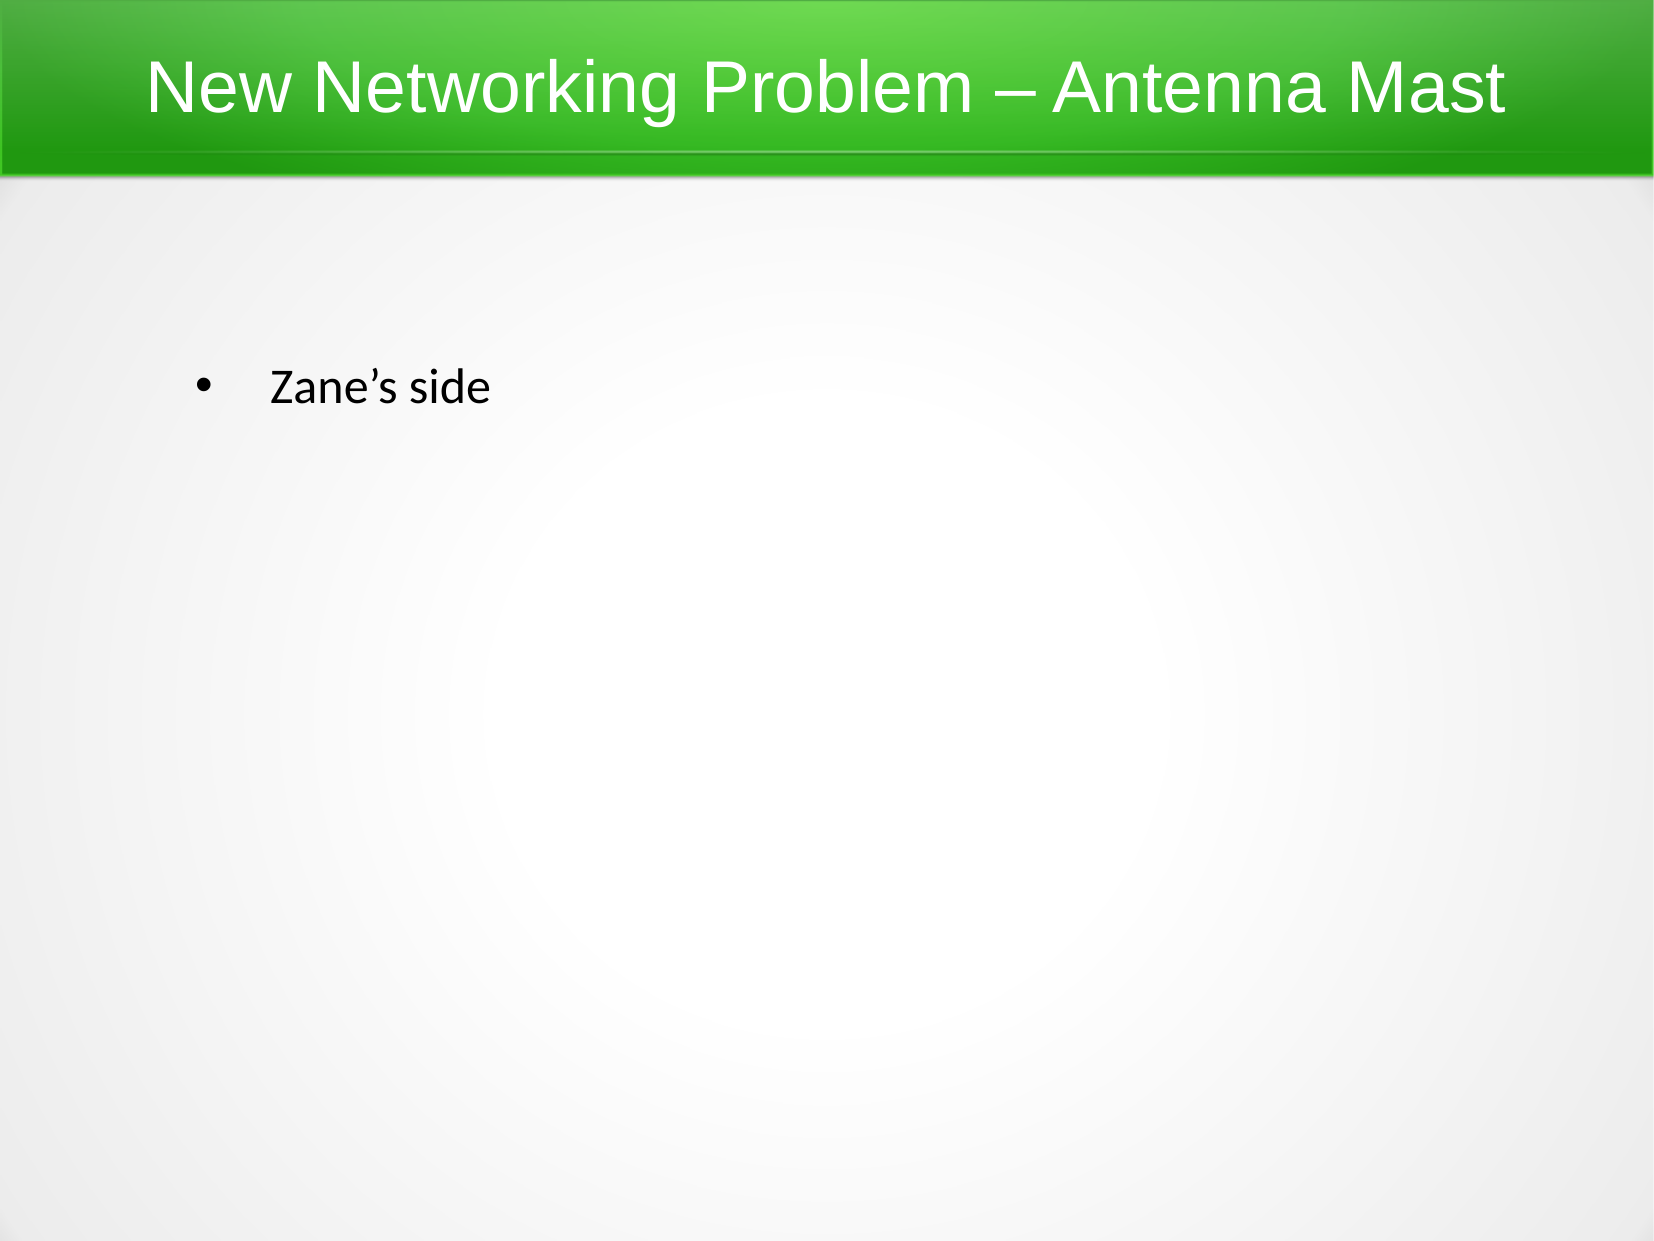

# New Networking Problem – Antenna Mast

Zane’s side